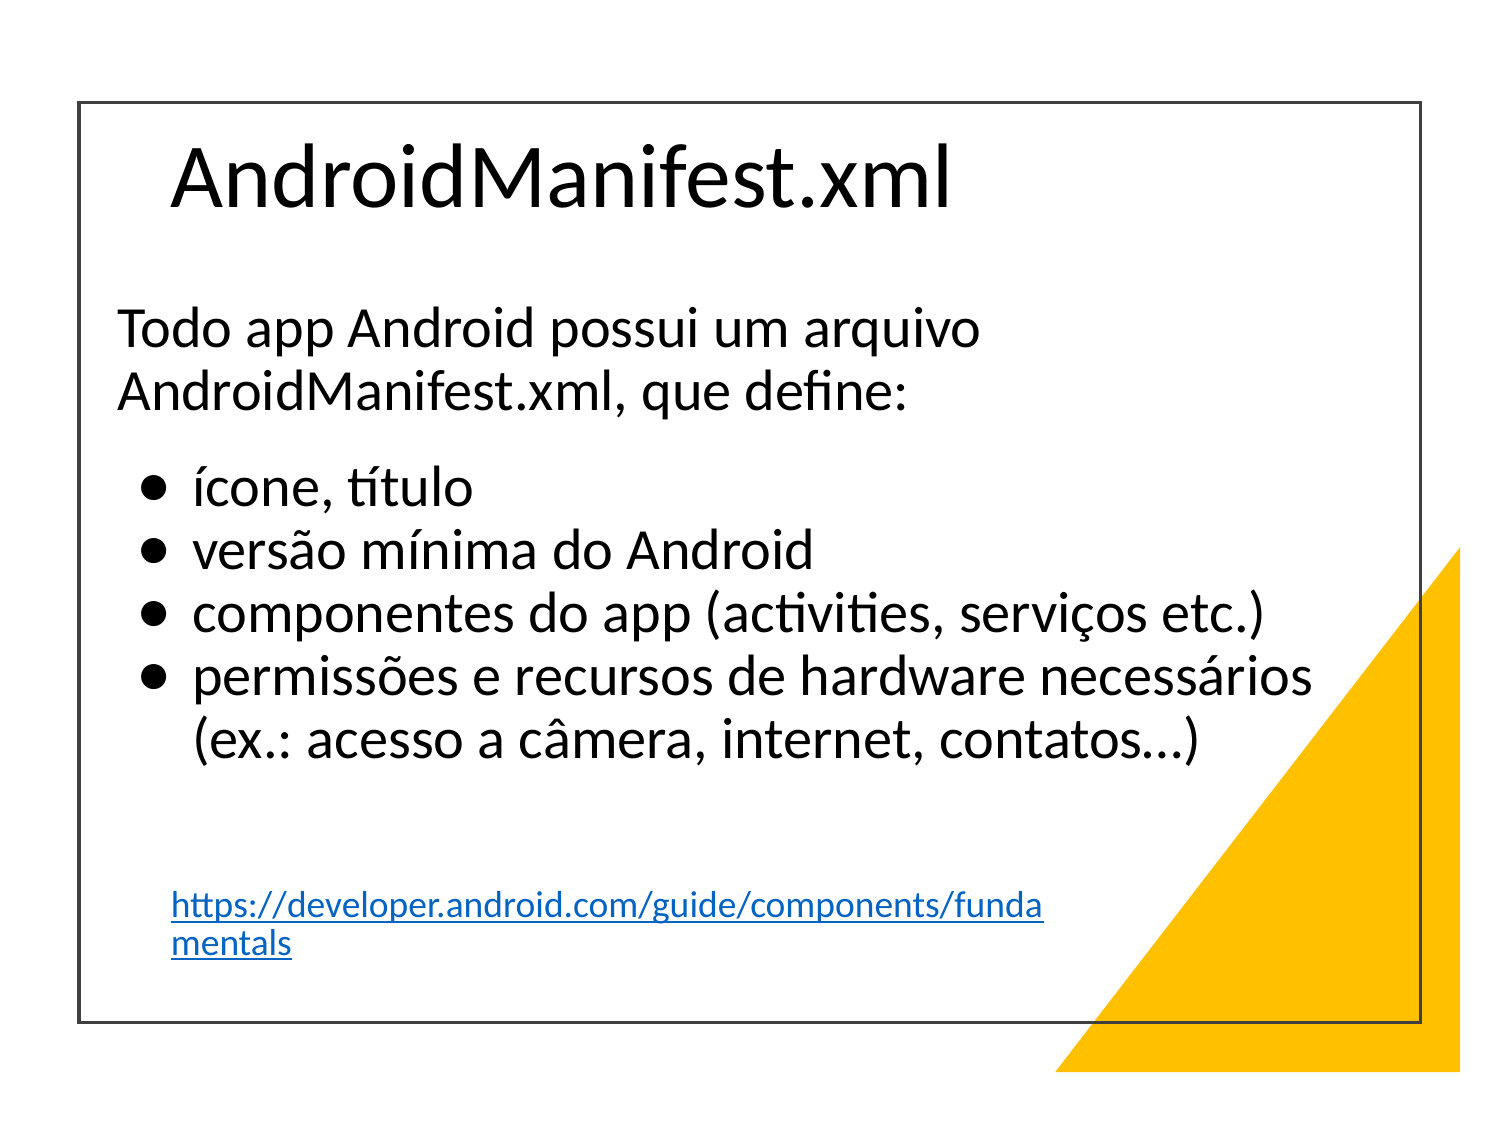

# AndroidManifest.xml
Todo app Android possui um arquivo AndroidManifest.xml, que define:
ícone, título
versão mínima do Android
componentes do app (activities, serviços etc.)
permissões e recursos de hardware necessários (ex.: acesso a câmera, internet, contatos…)

https://developer.android.com/guide/components/fundamentals